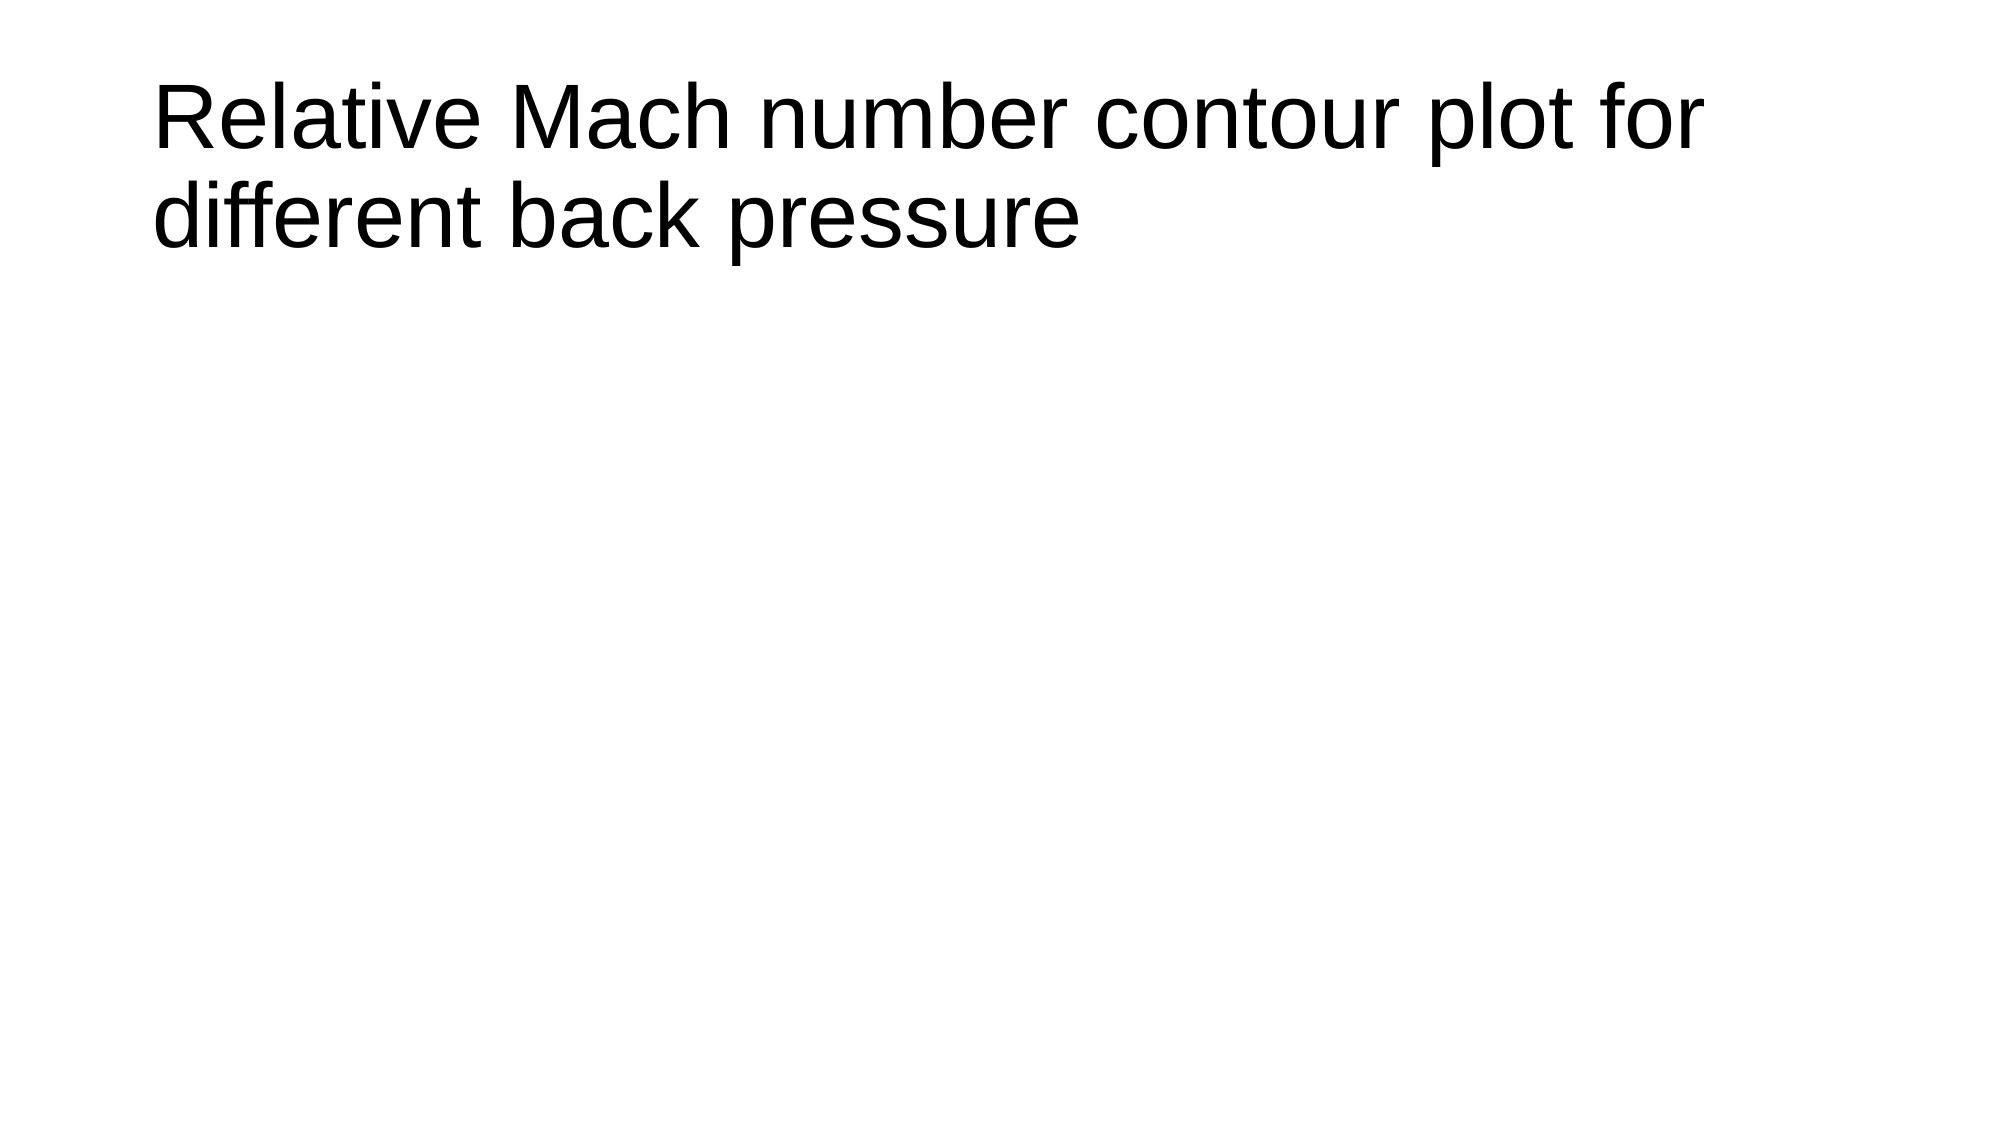

# Relative Mach number contour plot for different back pressure